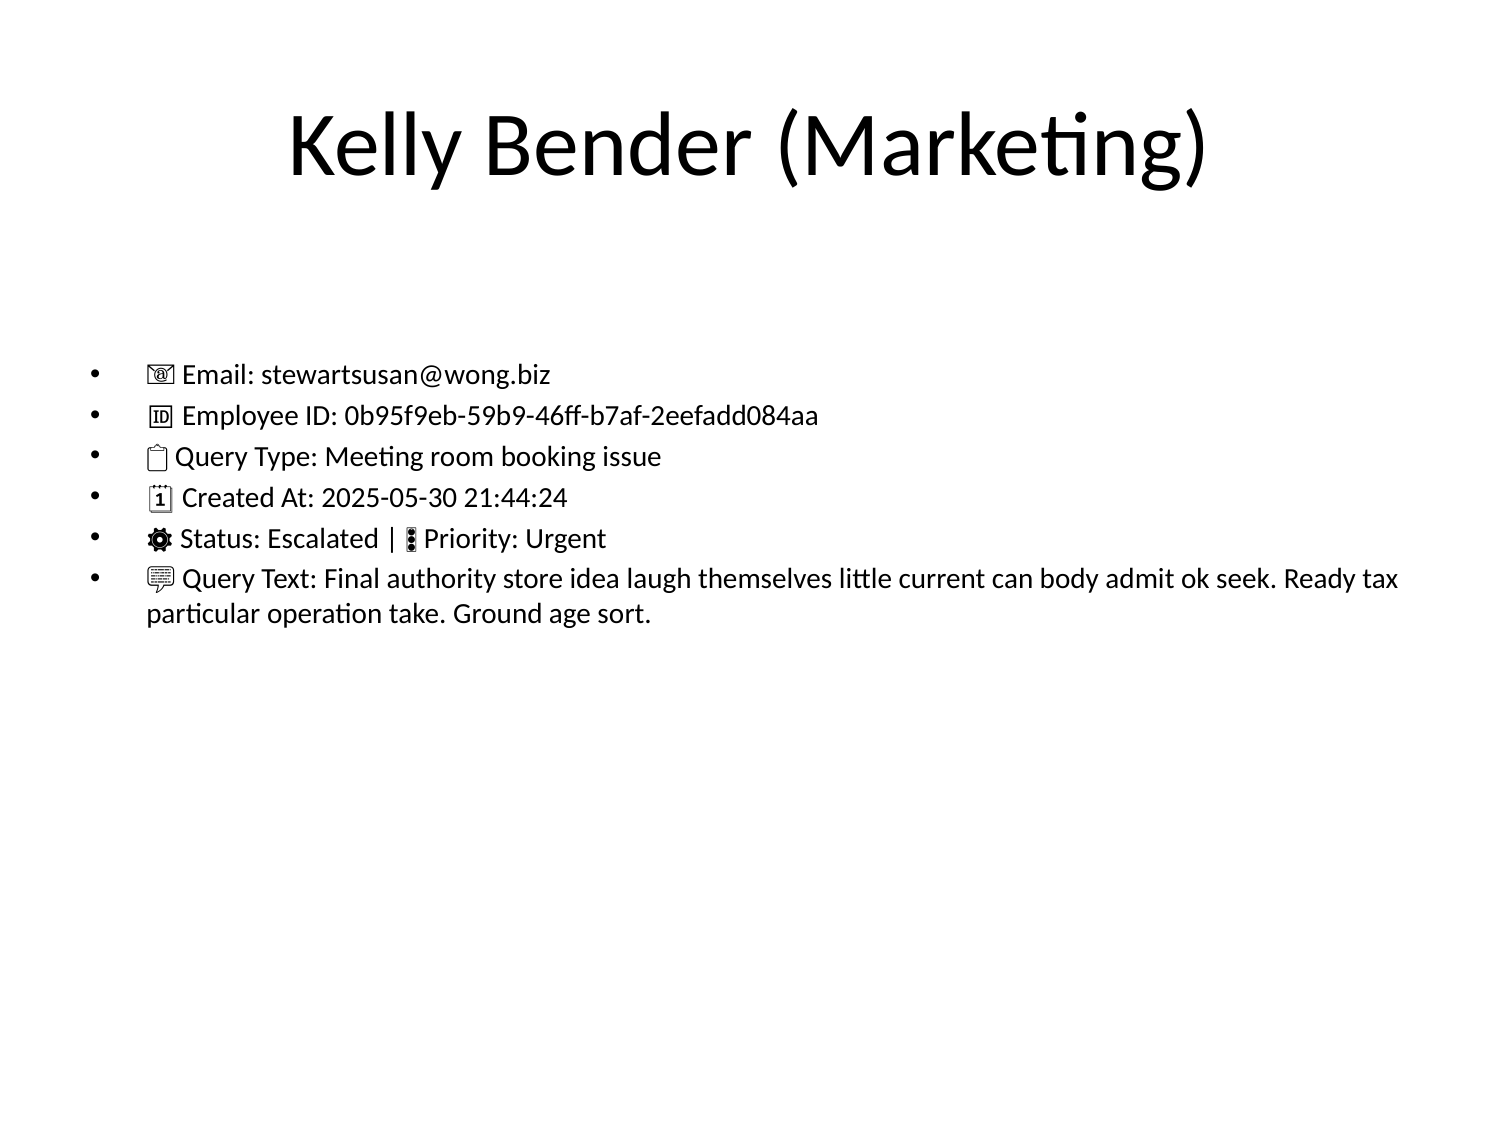

# Kelly Bender (Marketing)

📧 Email: stewartsusan@wong.biz
🆔 Employee ID: 0b95f9eb-59b9-46ff-b7af-2eefadd084aa
📋 Query Type: Meeting room booking issue
🗓 Created At: 2025-05-30 21:44:24
⚙ Status: Escalated | 🚦 Priority: Urgent
💬 Query Text: Final authority store idea laugh themselves little current can body admit ok seek. Ready tax particular operation take. Ground age sort.